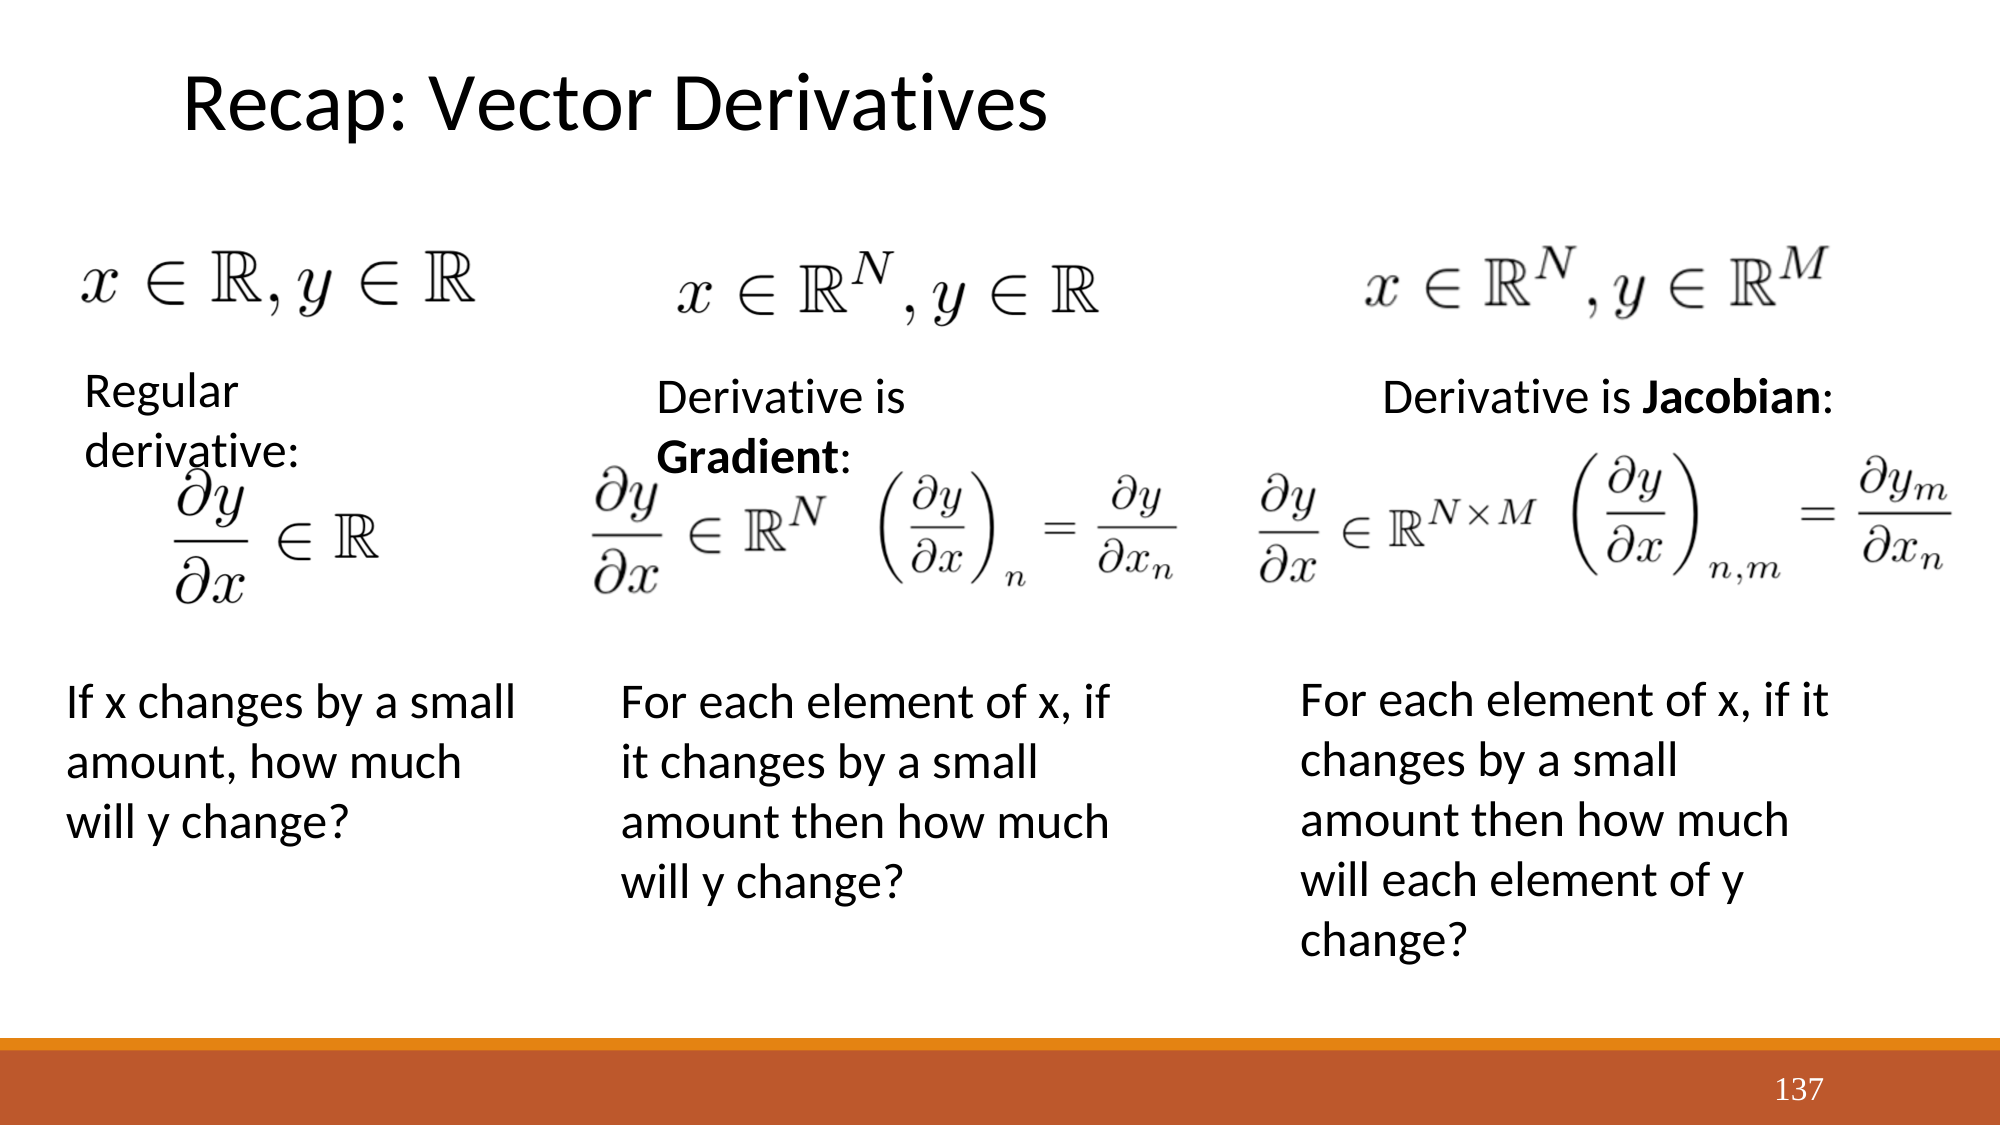

#
Recap: Vector Derivatives

Regular derivative:
Derivative is Gradient:
Derivative is Jacobian:

For each element of x, if it changes by a small amount then how much will each element of y change?
If x changes by a small amount, how much will y change?
For each element of x, if it changes by a small amount then how much will y change?

137
Lecture 6 - 70